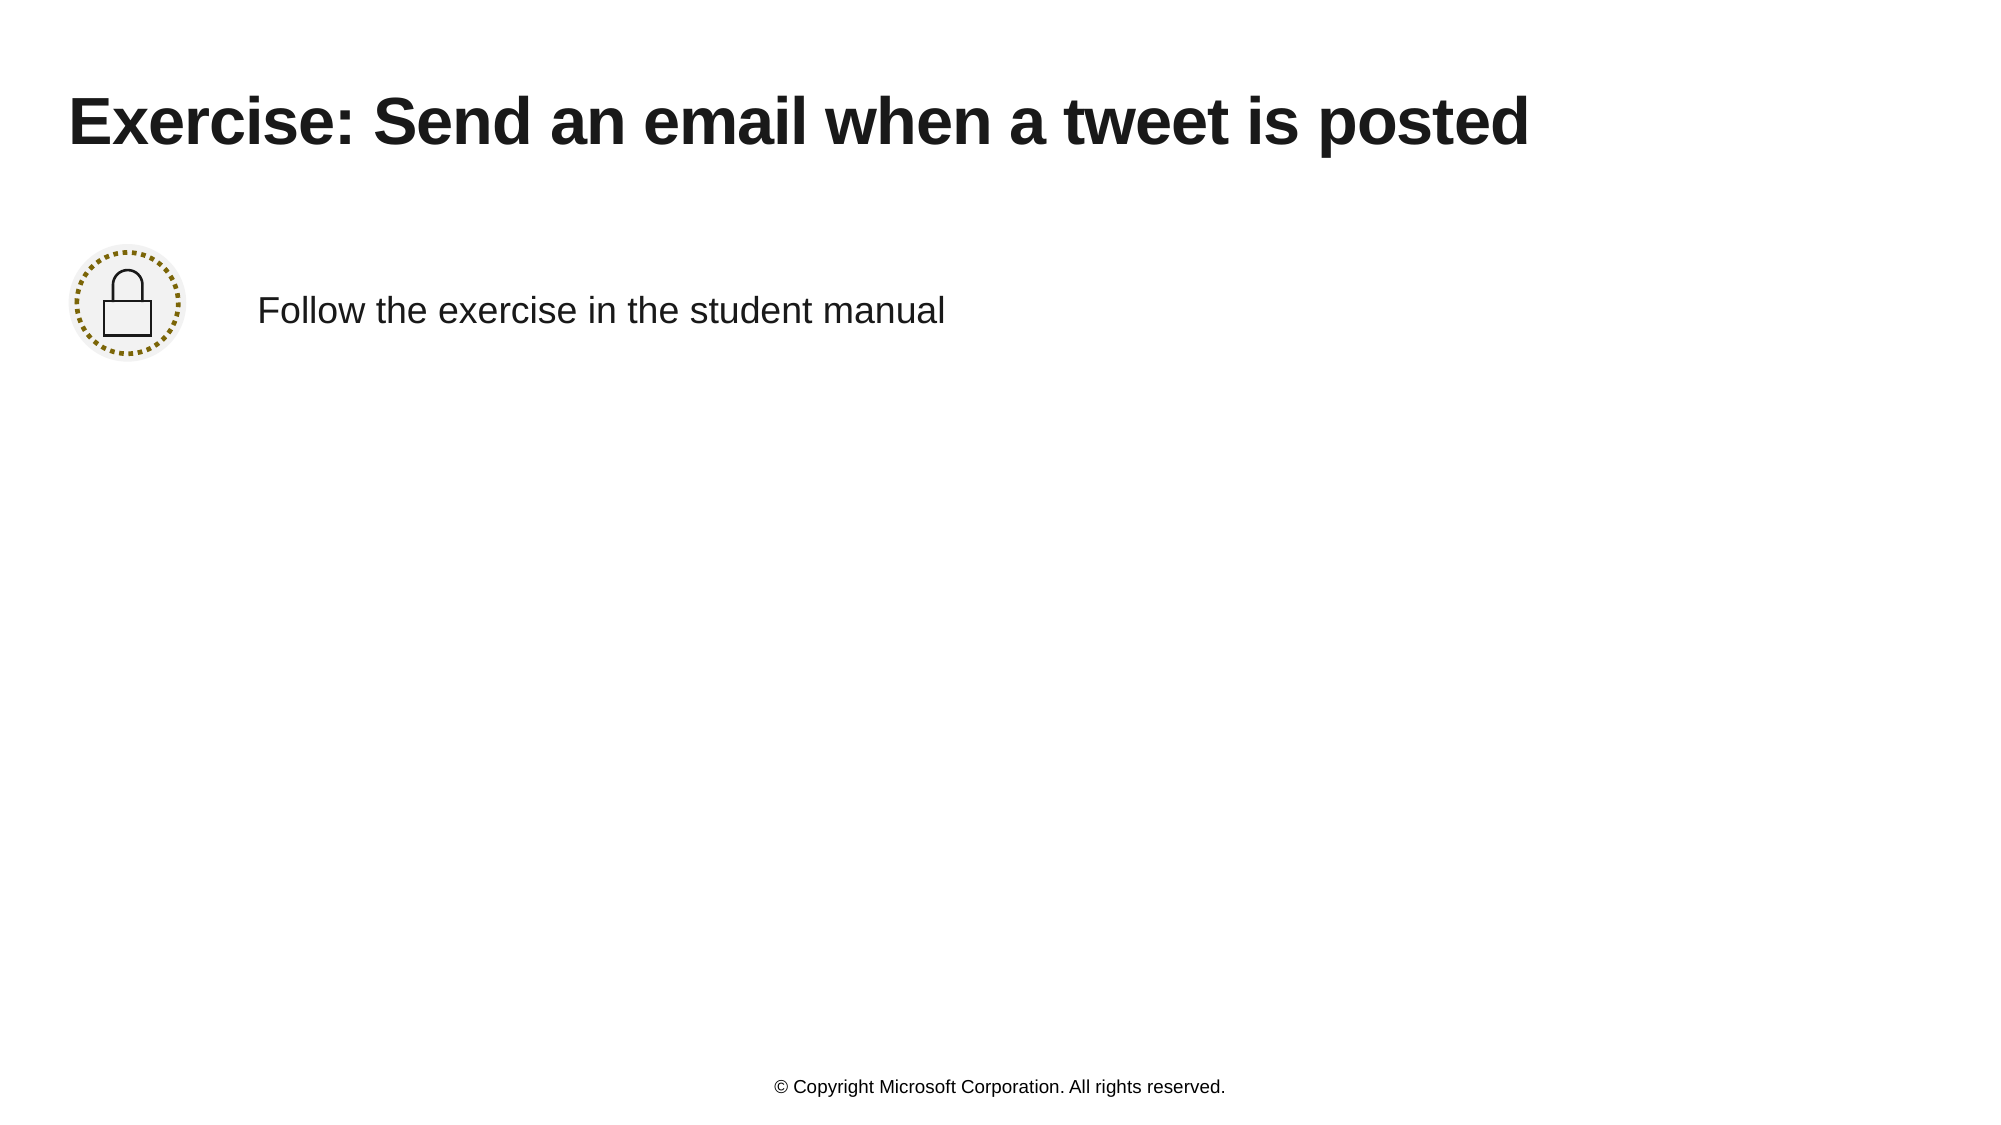

# Exercise: Send an email when a tweet is posted
Follow the exercise in the student manual